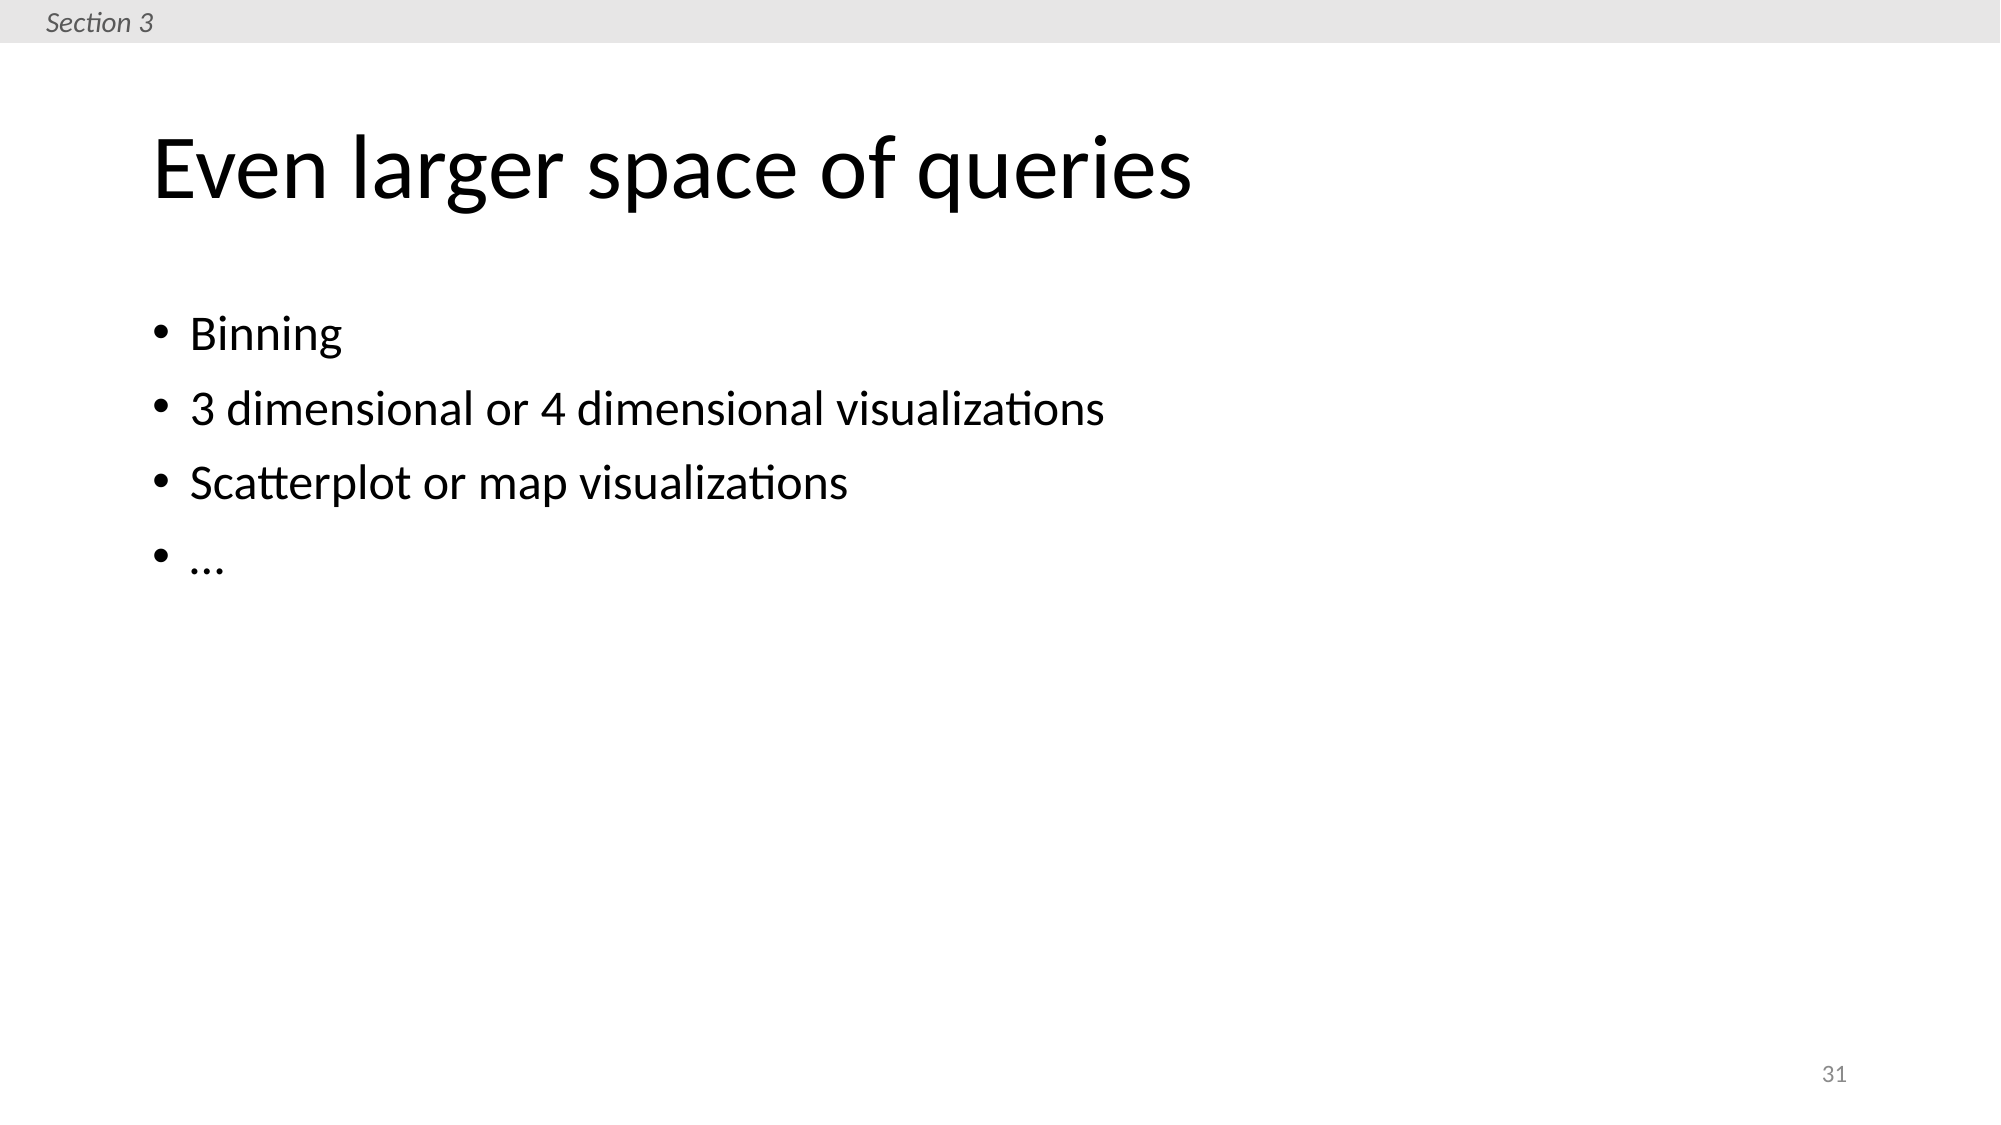

Section 3
# Even larger space of queries
Binning
3 dimensional or 4 dimensional visualizations
Scatterplot or map visualizations
…
31